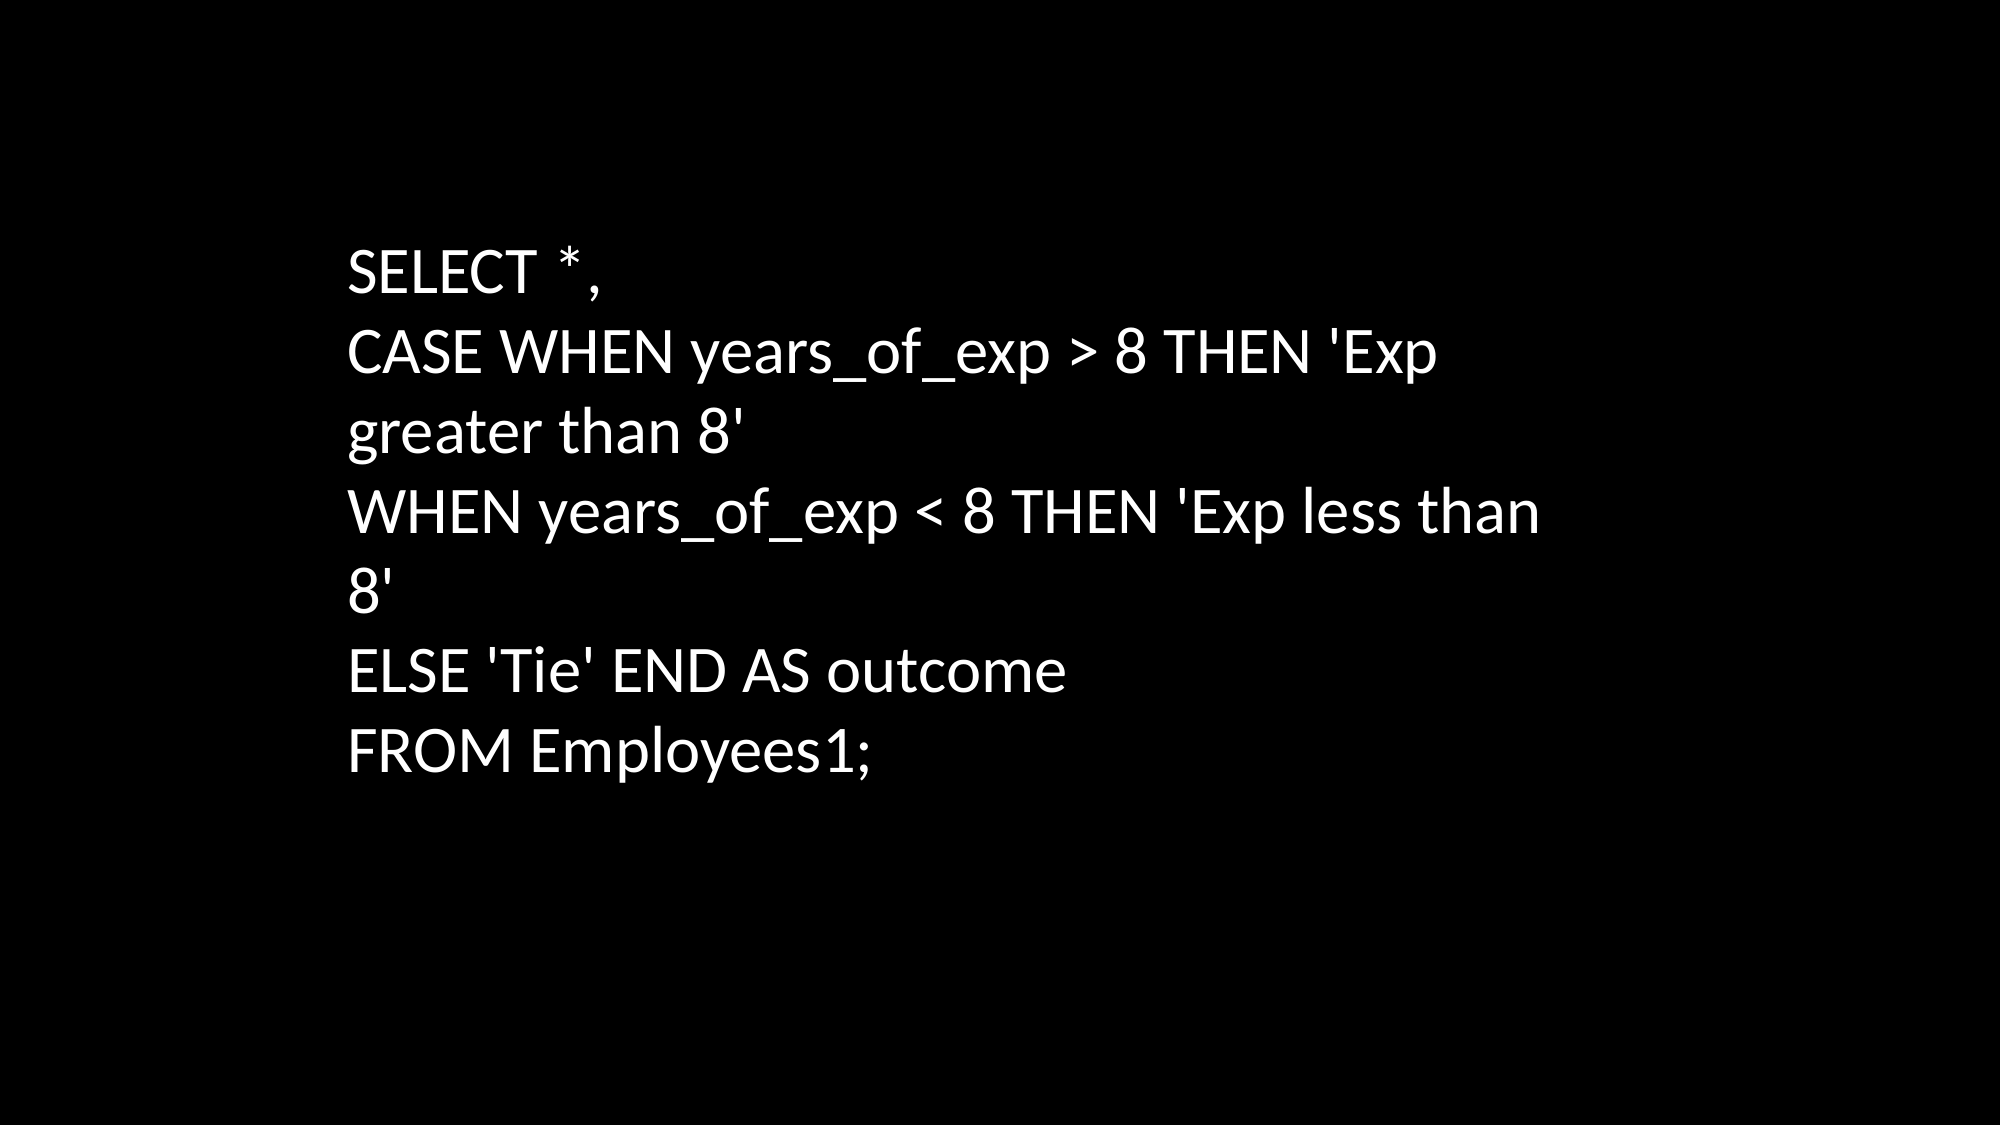

SELECT *,
CASE WHEN years_of_exp > 8 THEN 'Exp greater than 8'
WHEN years_of_exp < 8 THEN 'Exp less than 8'
ELSE 'Tie' END AS outcome
FROM Employees1;